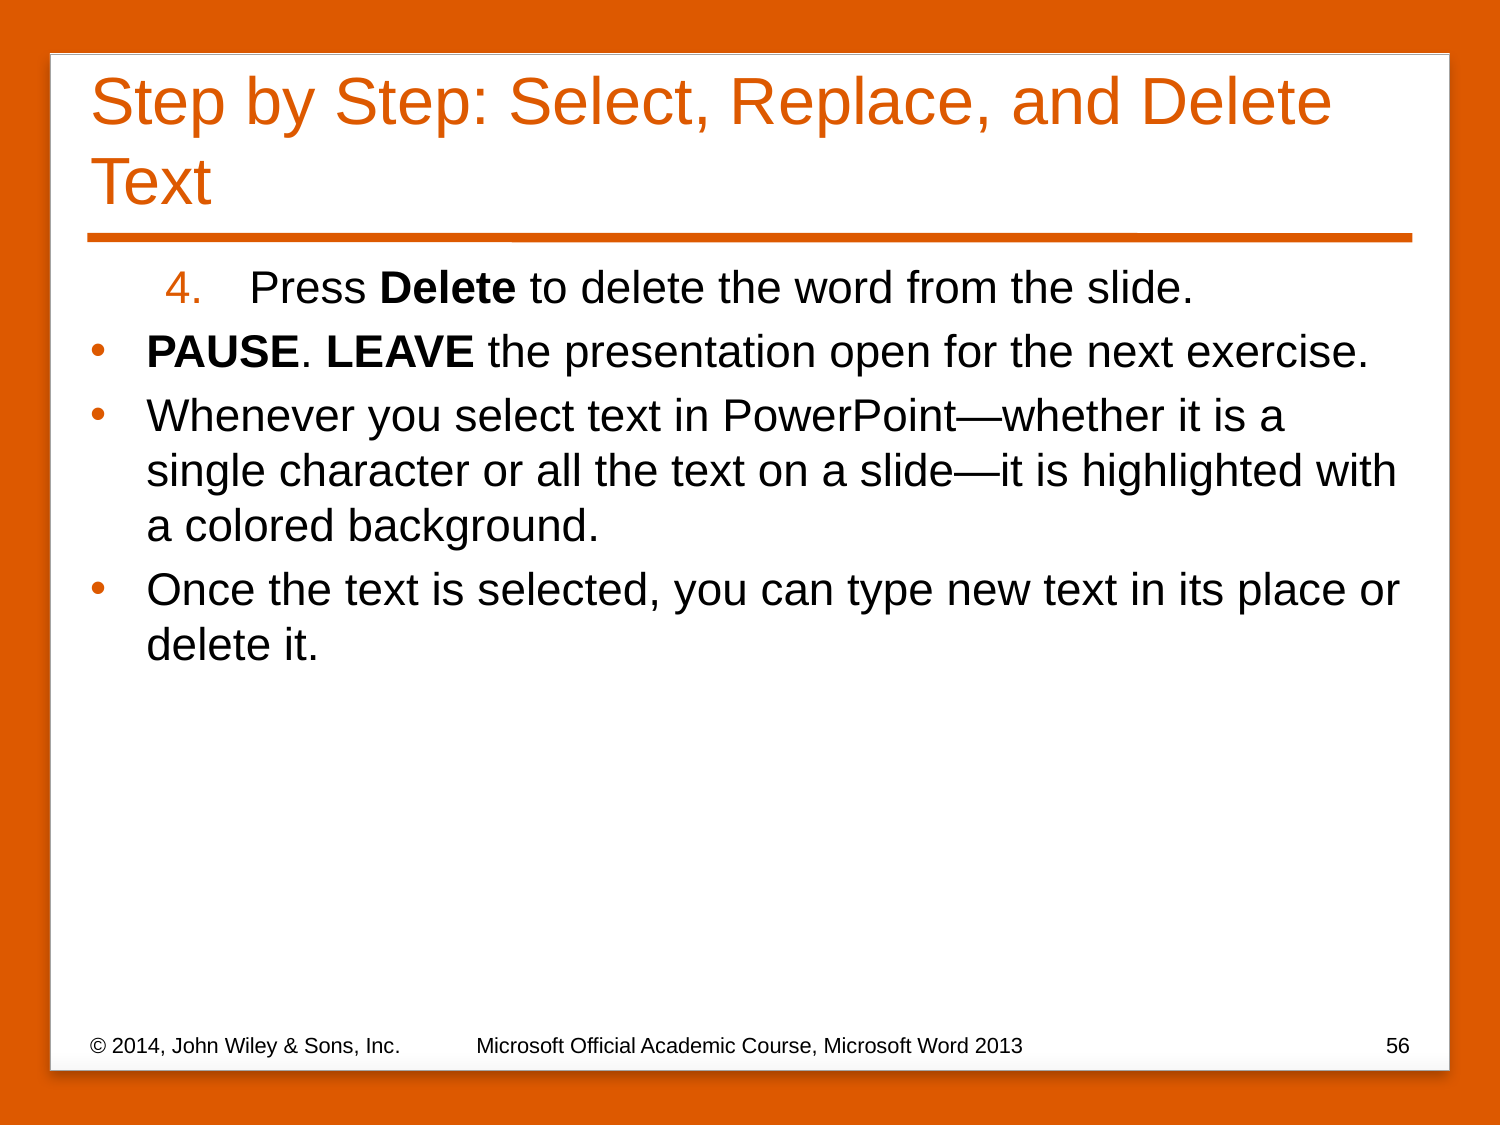

# Step by Step: Select, Replace, and Delete Text
Press Delete to delete the word from the slide.
PAUSE. LEAVE the presentation open for the next exercise.
Whenever you select text in PowerPoint—whether it is a single character or all the text on a slide—it is highlighted with a colored background.
Once the text is selected, you can type new text in its place or delete it.
© 2014, John Wiley & Sons, Inc.
Microsoft Official Academic Course, Microsoft Word 2013
56